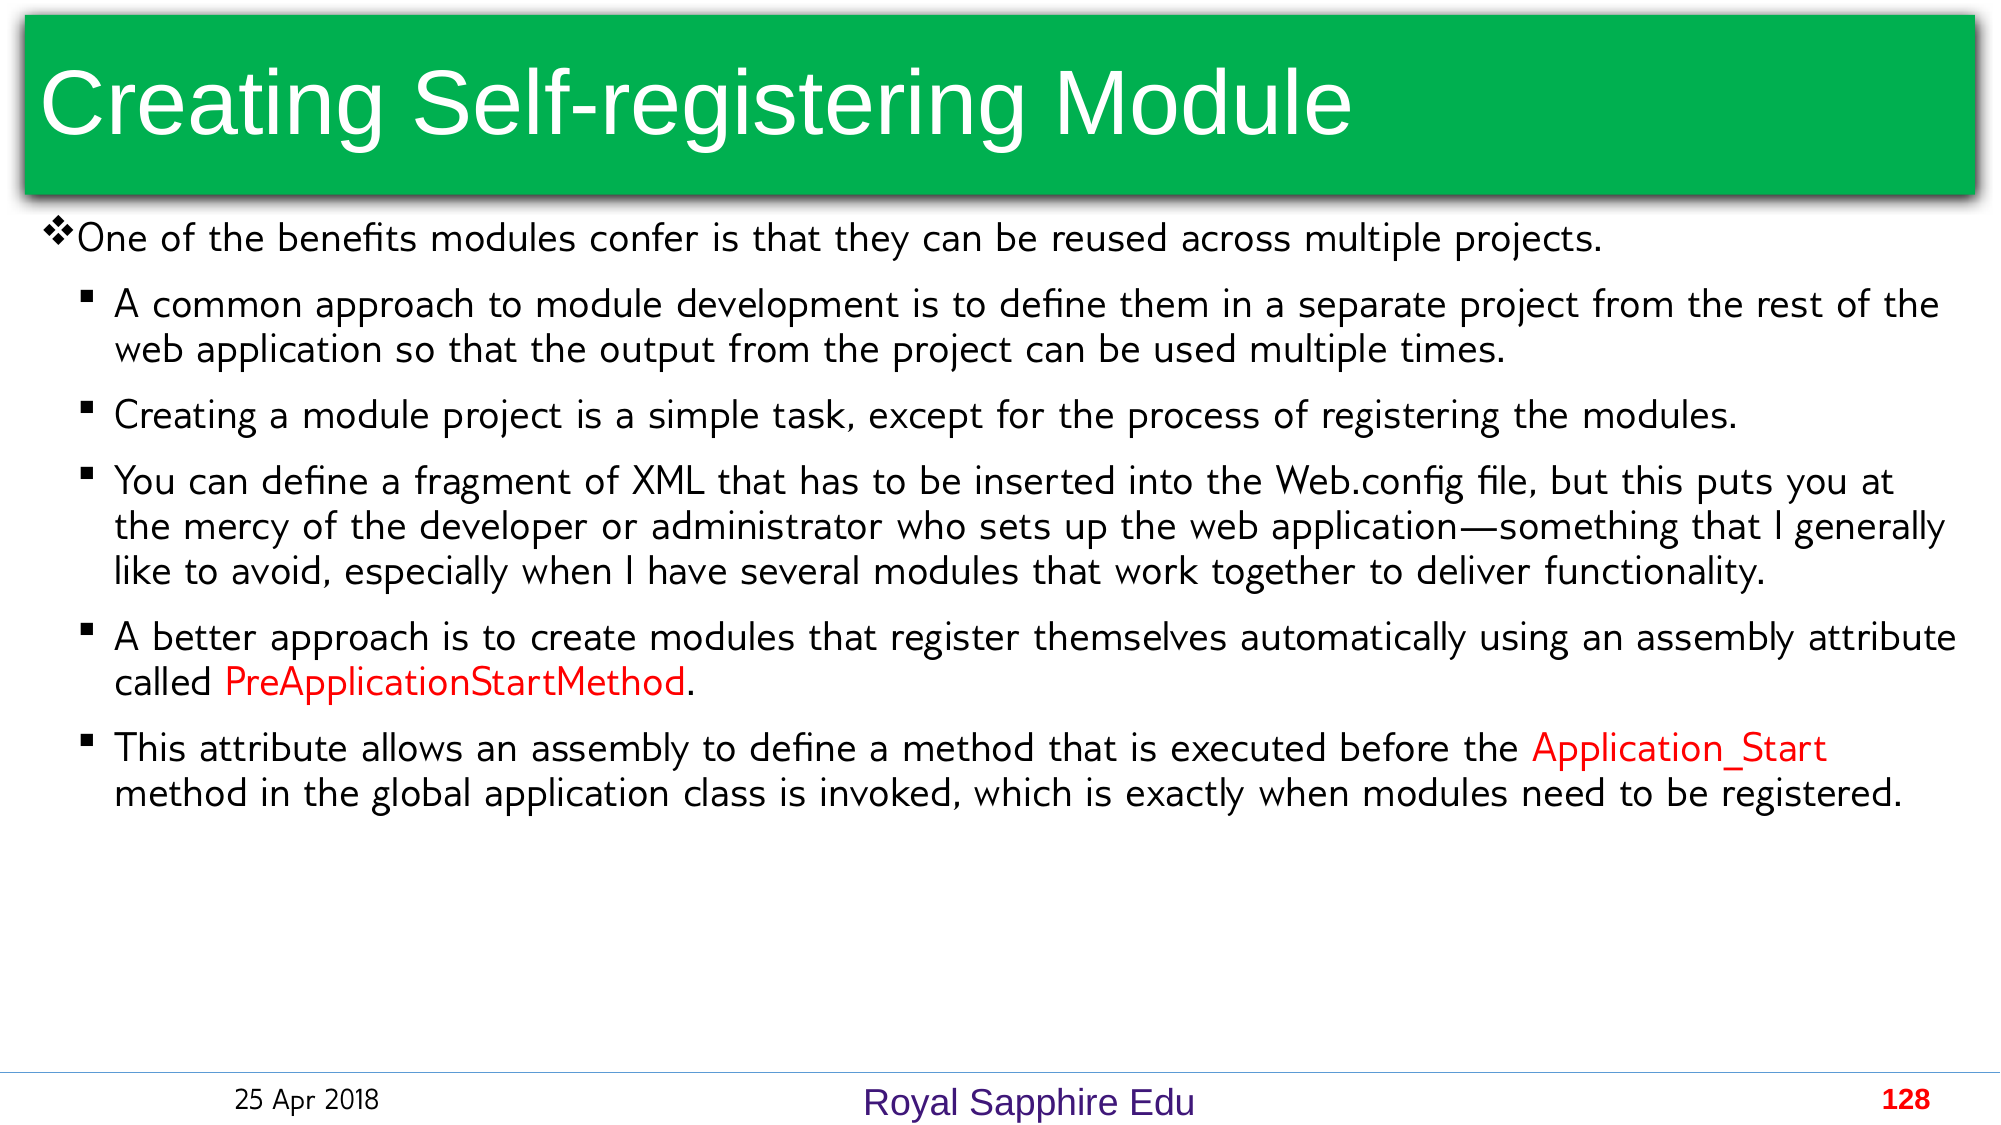

# Creating Self-registering Module
One of the benefits modules confer is that they can be reused across multiple projects.
A common approach to module development is to define them in a separate project from the rest of the web application so that the output from the project can be used multiple times.
Creating a module project is a simple task, except for the process of registering the modules.
You can define a fragment of XML that has to be inserted into the Web.config file, but this puts you at the mercy of the developer or administrator who sets up the web application—something that I generally like to avoid, especially when I have several modules that work together to deliver functionality.
A better approach is to create modules that register themselves automatically using an assembly attribute called PreApplicationStartMethod.
This attribute allows an assembly to define a method that is executed before the Application_Start method in the global application class is invoked, which is exactly when modules need to be registered.

25 Apr 2018
128